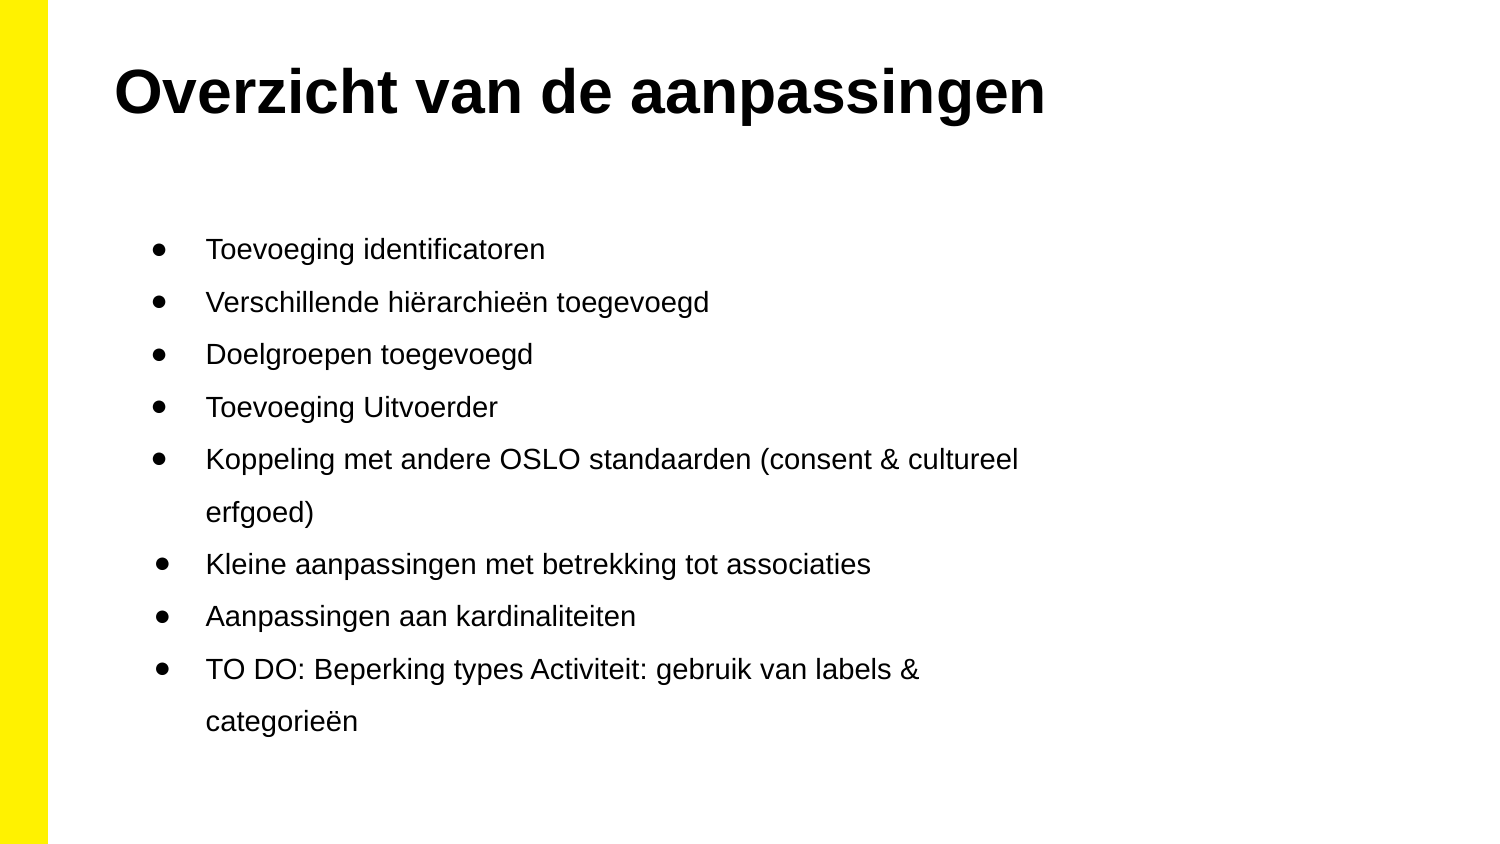

Overzicht van de aanpassingen
Toevoeging identificatoren
Verschillende hiërarchieën toegevoegd
Doelgroepen toegevoegd
Toevoeging Uitvoerder
Koppeling met andere OSLO standaarden (consent & cultureel erfgoed)
Kleine aanpassingen met betrekking tot associaties
Aanpassingen aan kardinaliteiten
TO DO: Beperking types Activiteit: gebruik van labels & categorieën